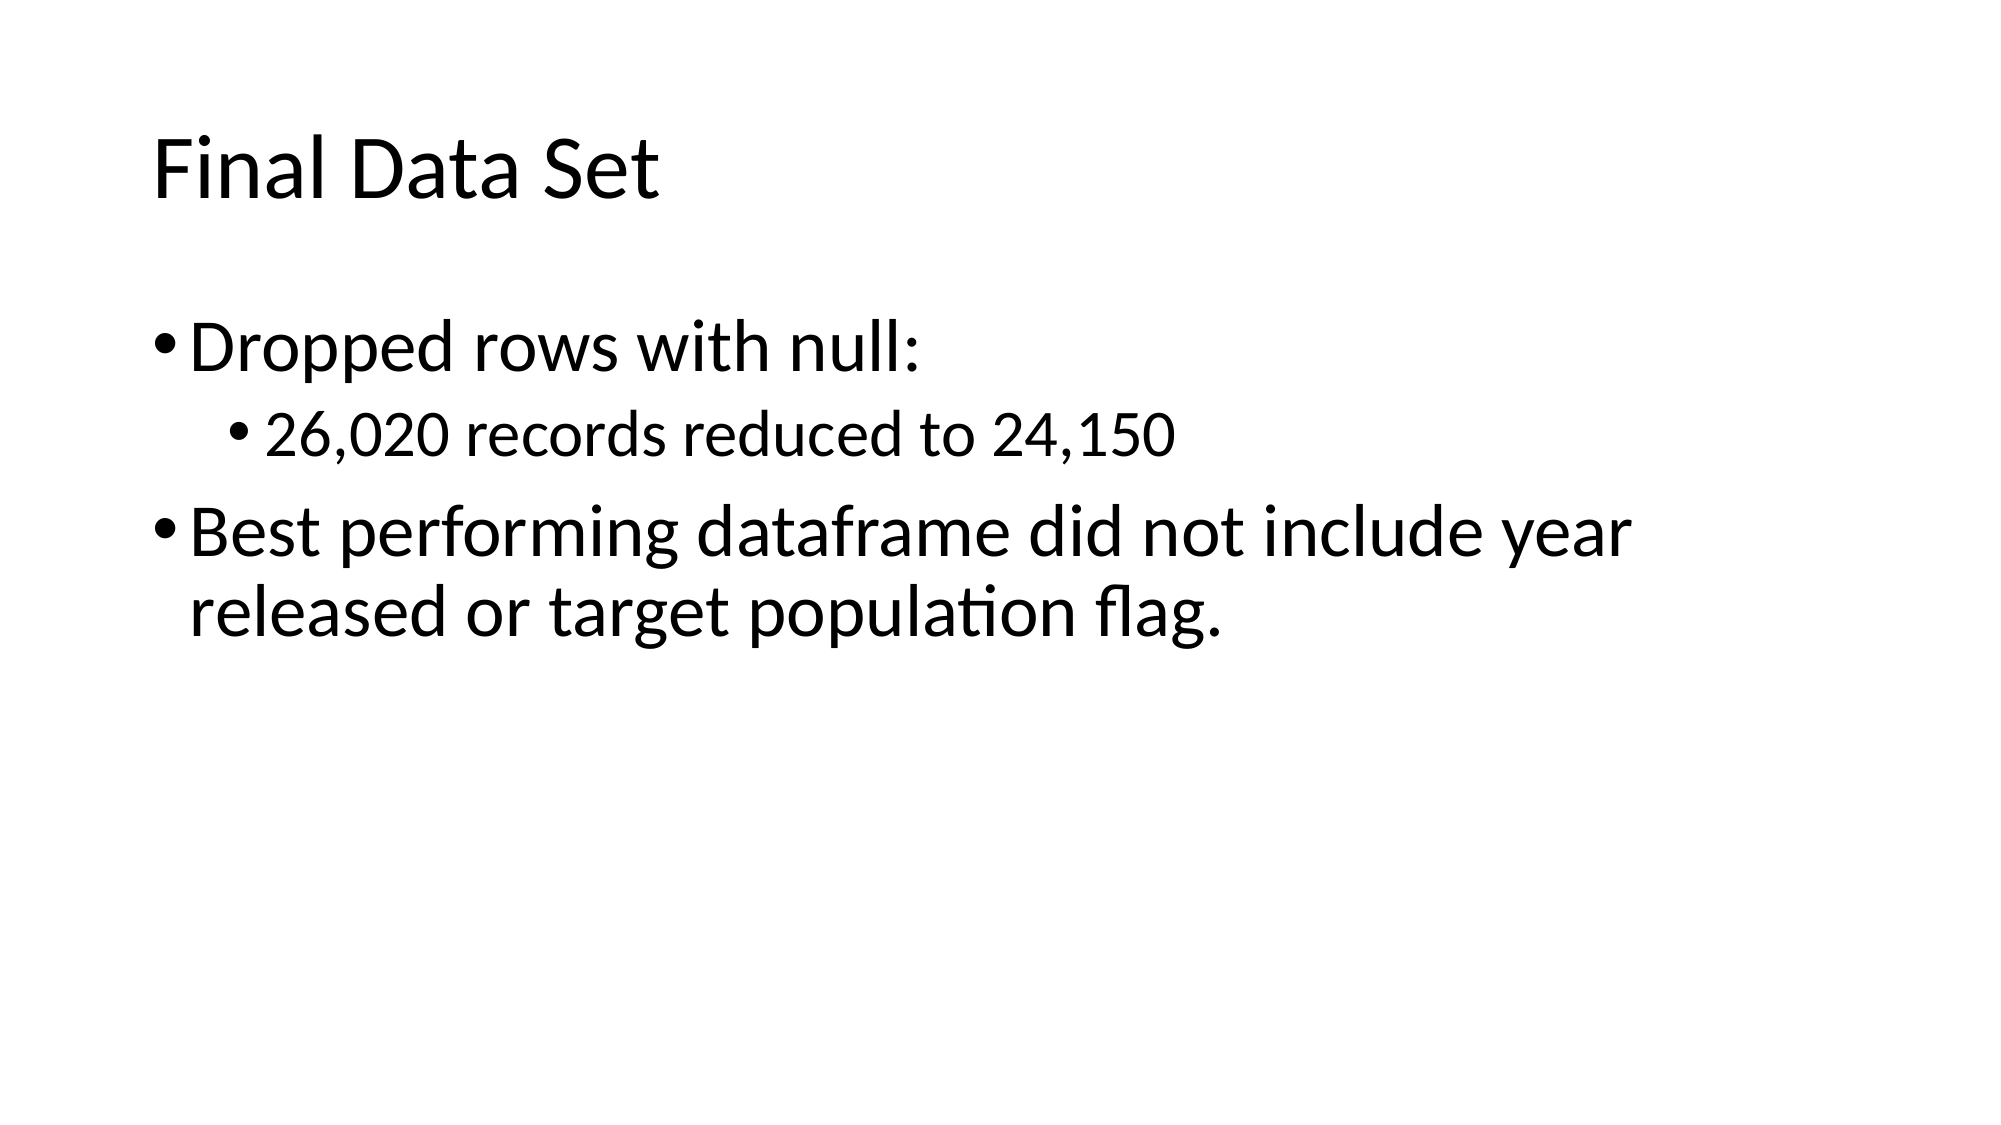

# Final Data Set
Dropped rows with null:
26,020 records reduced to 24,150
Best performing dataframe did not include year released or target population flag.